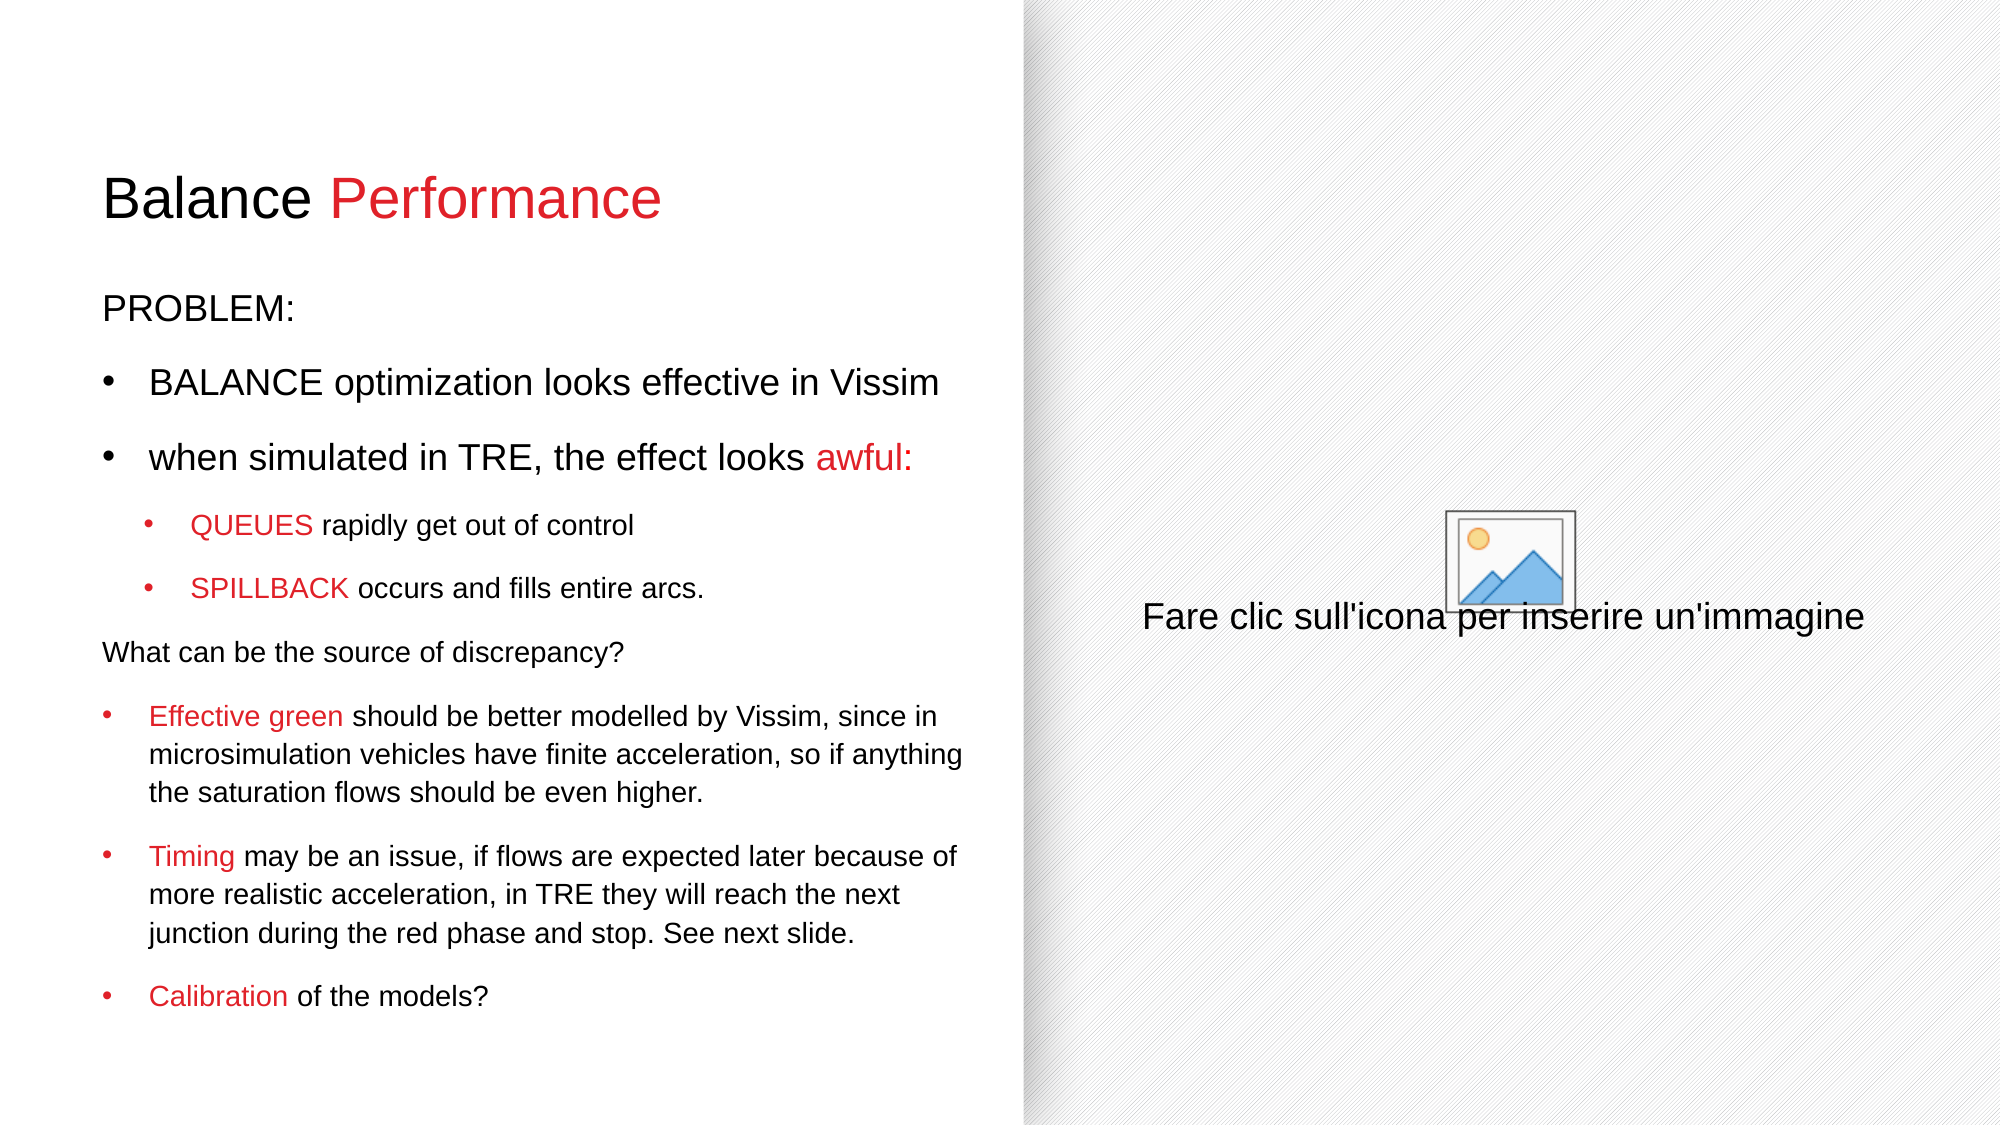

PROBLEM:
BALANCE optimization looks effective in Vissim
when simulated in TRE, the effect looks awful:
QUEUES rapidly get out of control
SPILLBACK occurs and fills entire arcs.
What can be the source of discrepancy?
Effective green should be better modelled by Vissim, since in microsimulation vehicles have finite acceleration, so if anything the saturation flows should be even higher.
Timing may be an issue, if flows are expected later because of more realistic acceleration, in TRE they will reach the next junction during the red phase and stop. See next slide.
Calibration of the models?
# Balance Performance